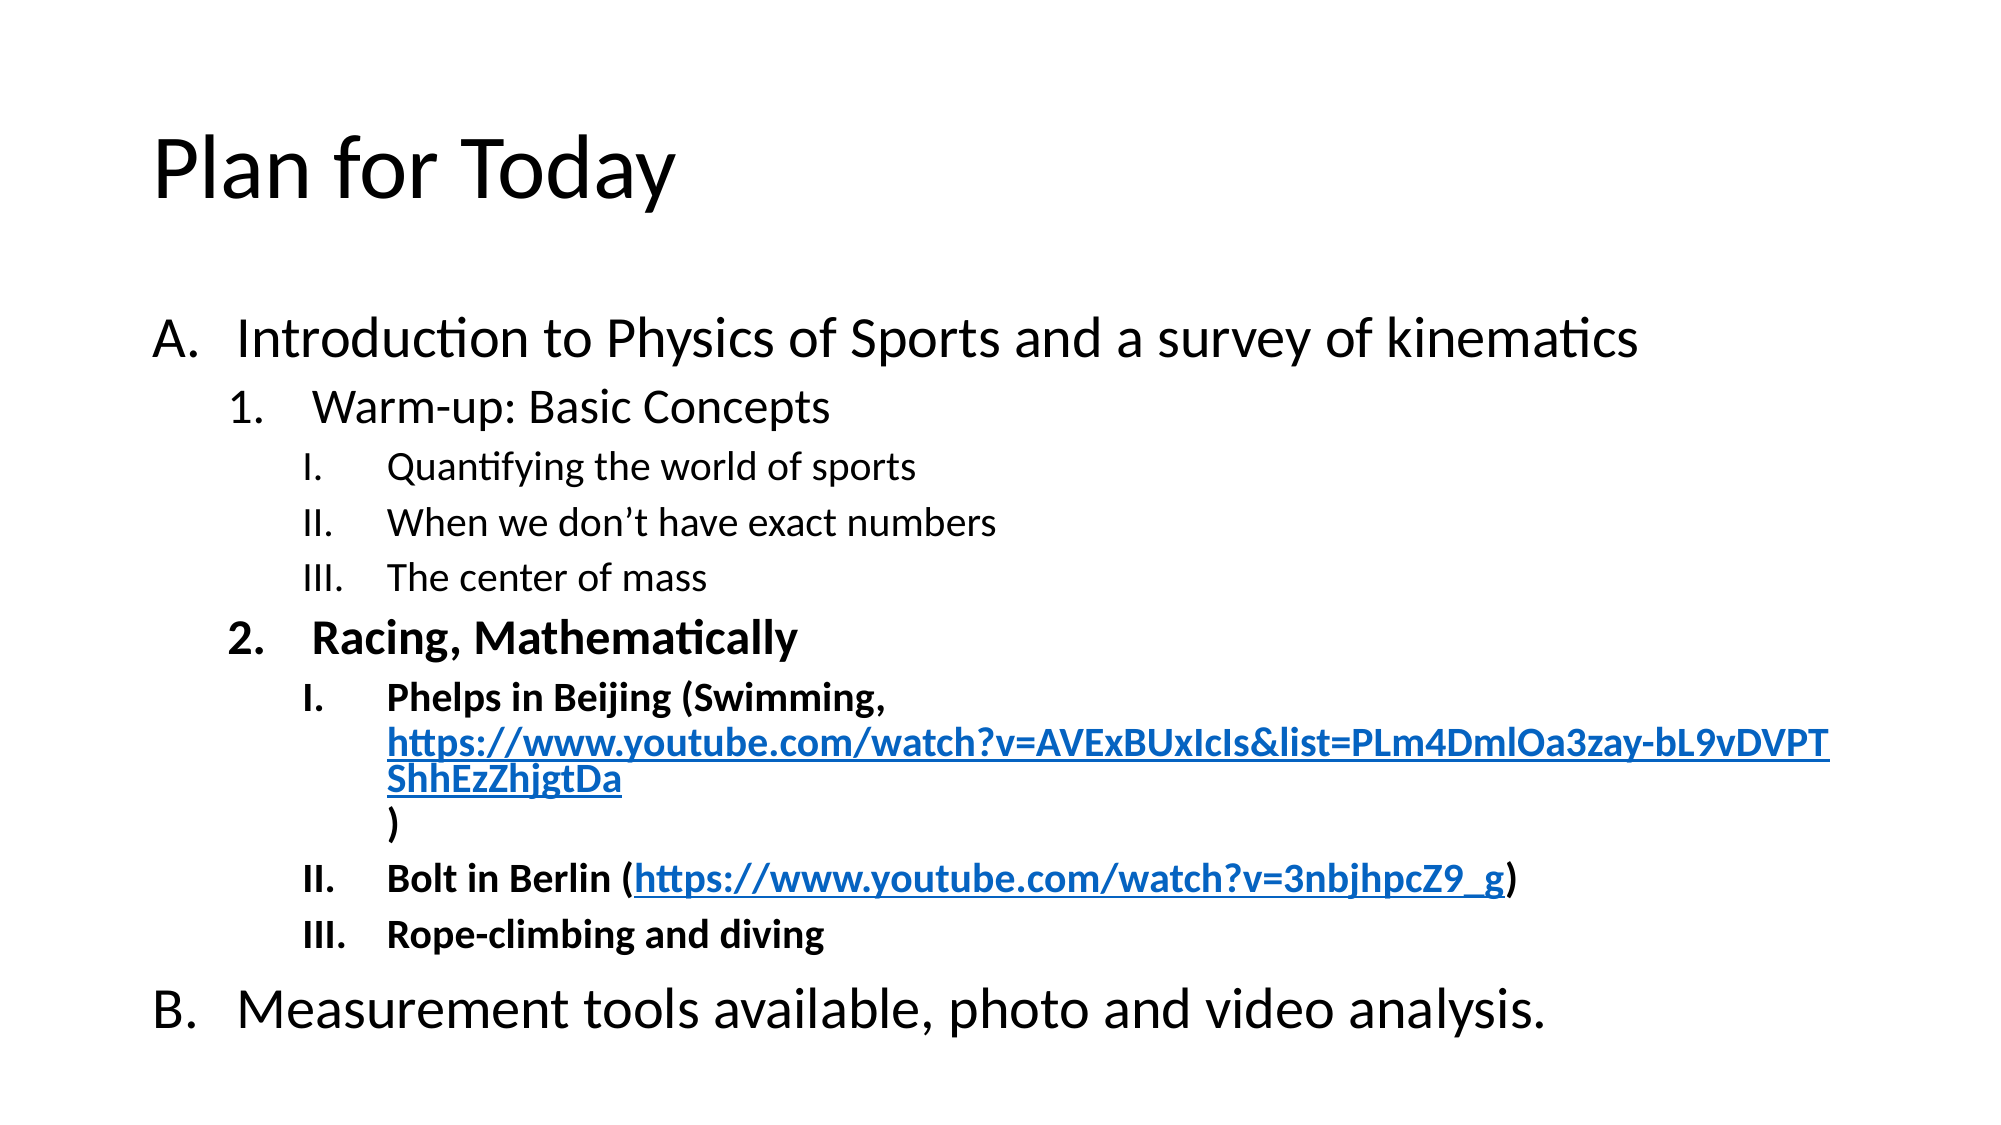

# Plan for Today
Introduction to Physics of Sports and a survey of kinematics
Warm-up: Basic Concepts
Quantifying the world of sports
When we don’t have exact numbers
The center of mass
Racing, Mathematically
Phelps in Beijing (Swimming, https://www.youtube.com/watch?v=AVExBUxIcIs&list=PLm4DmlOa3zay-bL9vDVPTShhEzZhjgtDa)
Bolt in Berlin (https://www.youtube.com/watch?v=3nbjhpcZ9_g)
Rope-climbing and diving
Measurement tools available, photo and video analysis.